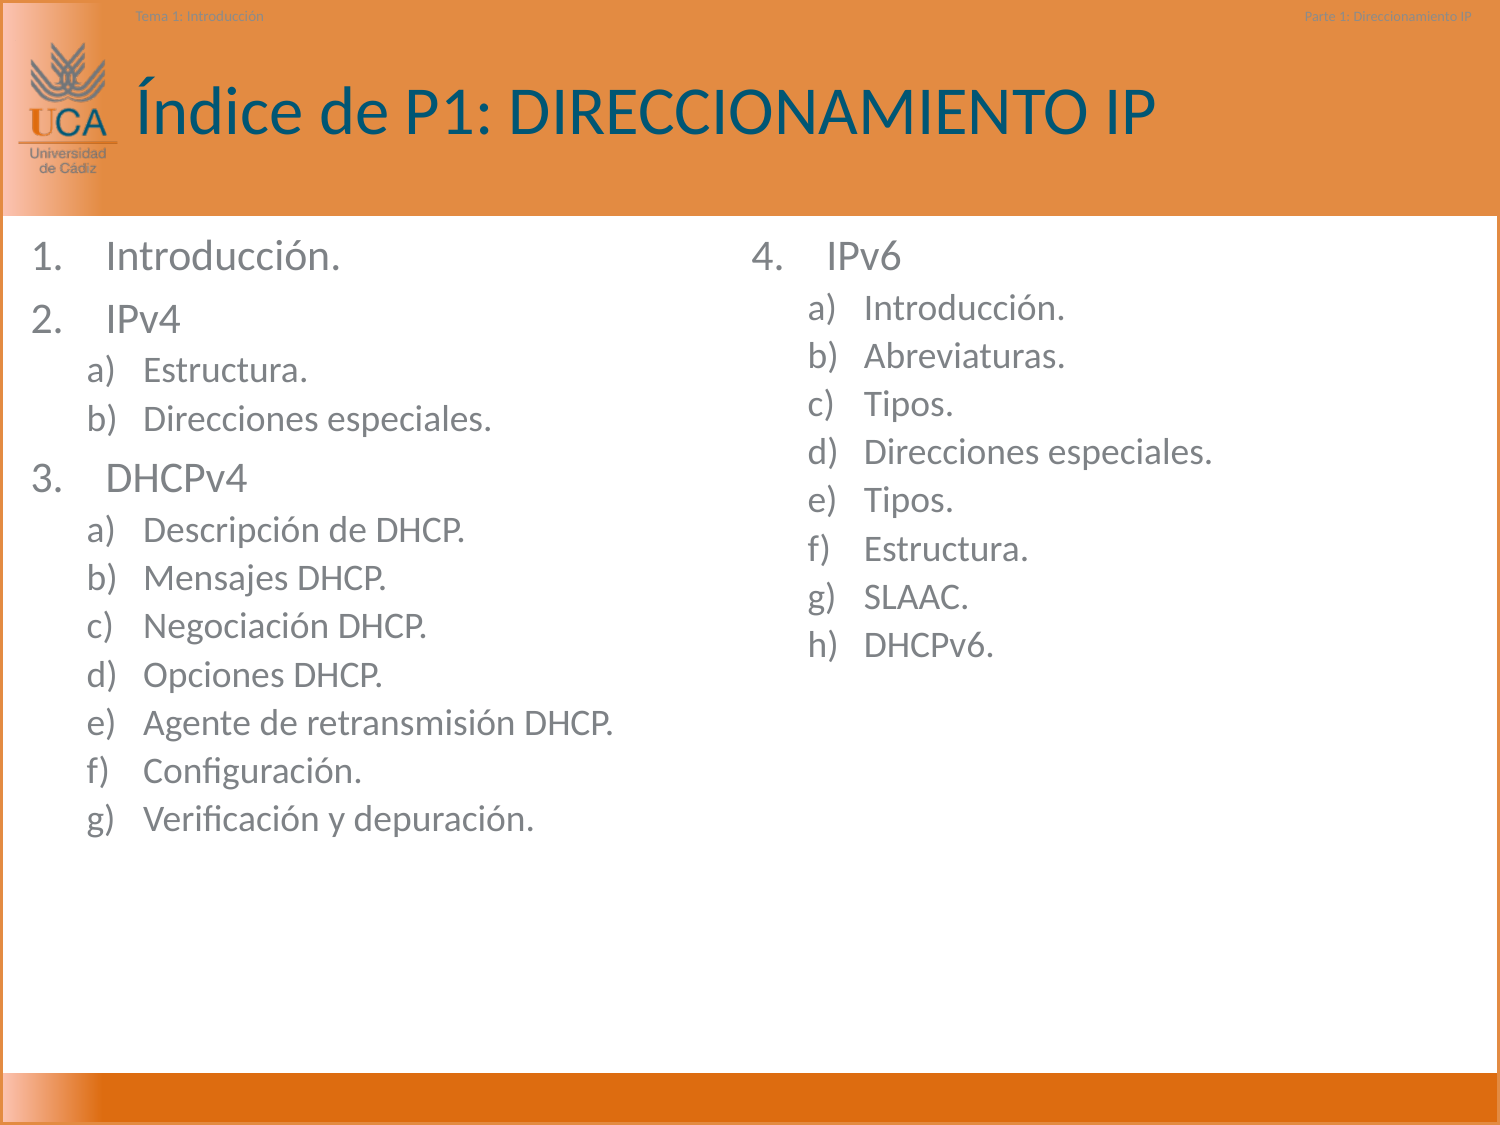

Tema 1: Introducción
Parte 1: Direccionamiento IP
# Índice de P1: DIRECCIONAMIENTO IP
Introducción.
IPv4
Estructura.
Direcciones especiales.
DHCPv4
Descripción de DHCP.
Mensajes DHCP.
Negociación DHCP.
Opciones DHCP.
Agente de retransmisión DHCP.
Configuración.
Verificación y depuración.
IPv6
Introducción.
Abreviaturas.
Tipos.
Direcciones especiales.
Tipos.
Estructura.
SLAAC.
DHCPv6.